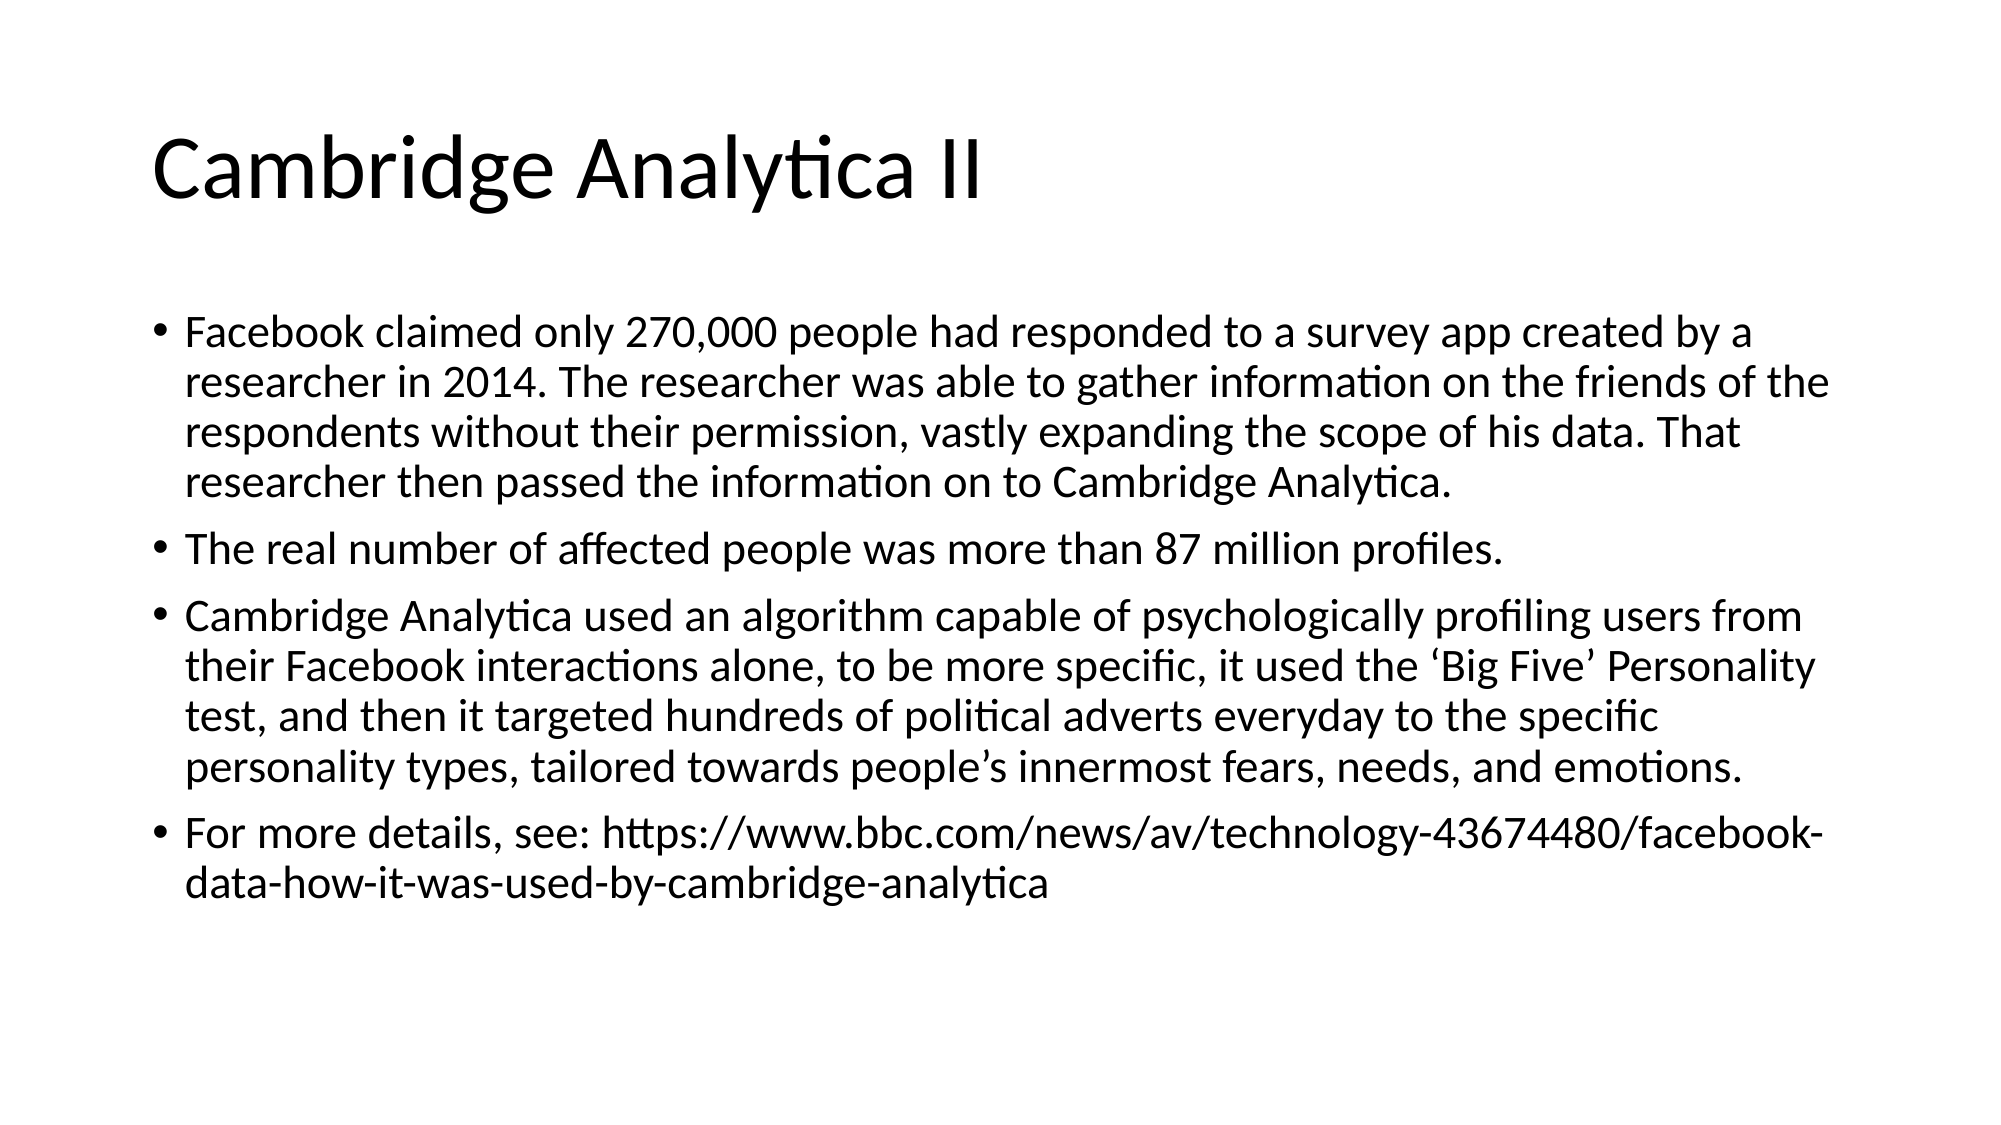

# Cambridge Analytica II
Facebook claimed only 270,000 people had responded to a survey app created by a researcher in 2014. The researcher was able to gather information on the friends of the respondents without their permission, vastly expanding the scope of his data. That researcher then passed the information on to Cambridge Analytica.
The real number of affected people was more than 87 million profiles.
Cambridge Analytica used an algorithm capable of psychologically profiling users from their Facebook interactions alone, to be more specific, it used the ‘Big Five’ Personality test, and then it targeted hundreds of political adverts everyday to the specific personality types, tailored towards people’s innermost fears, needs, and emotions.
For more details, see: https://www.bbc.com/news/av/technology-43674480/facebook-data-how-it-was-used-by-cambridge-analytica